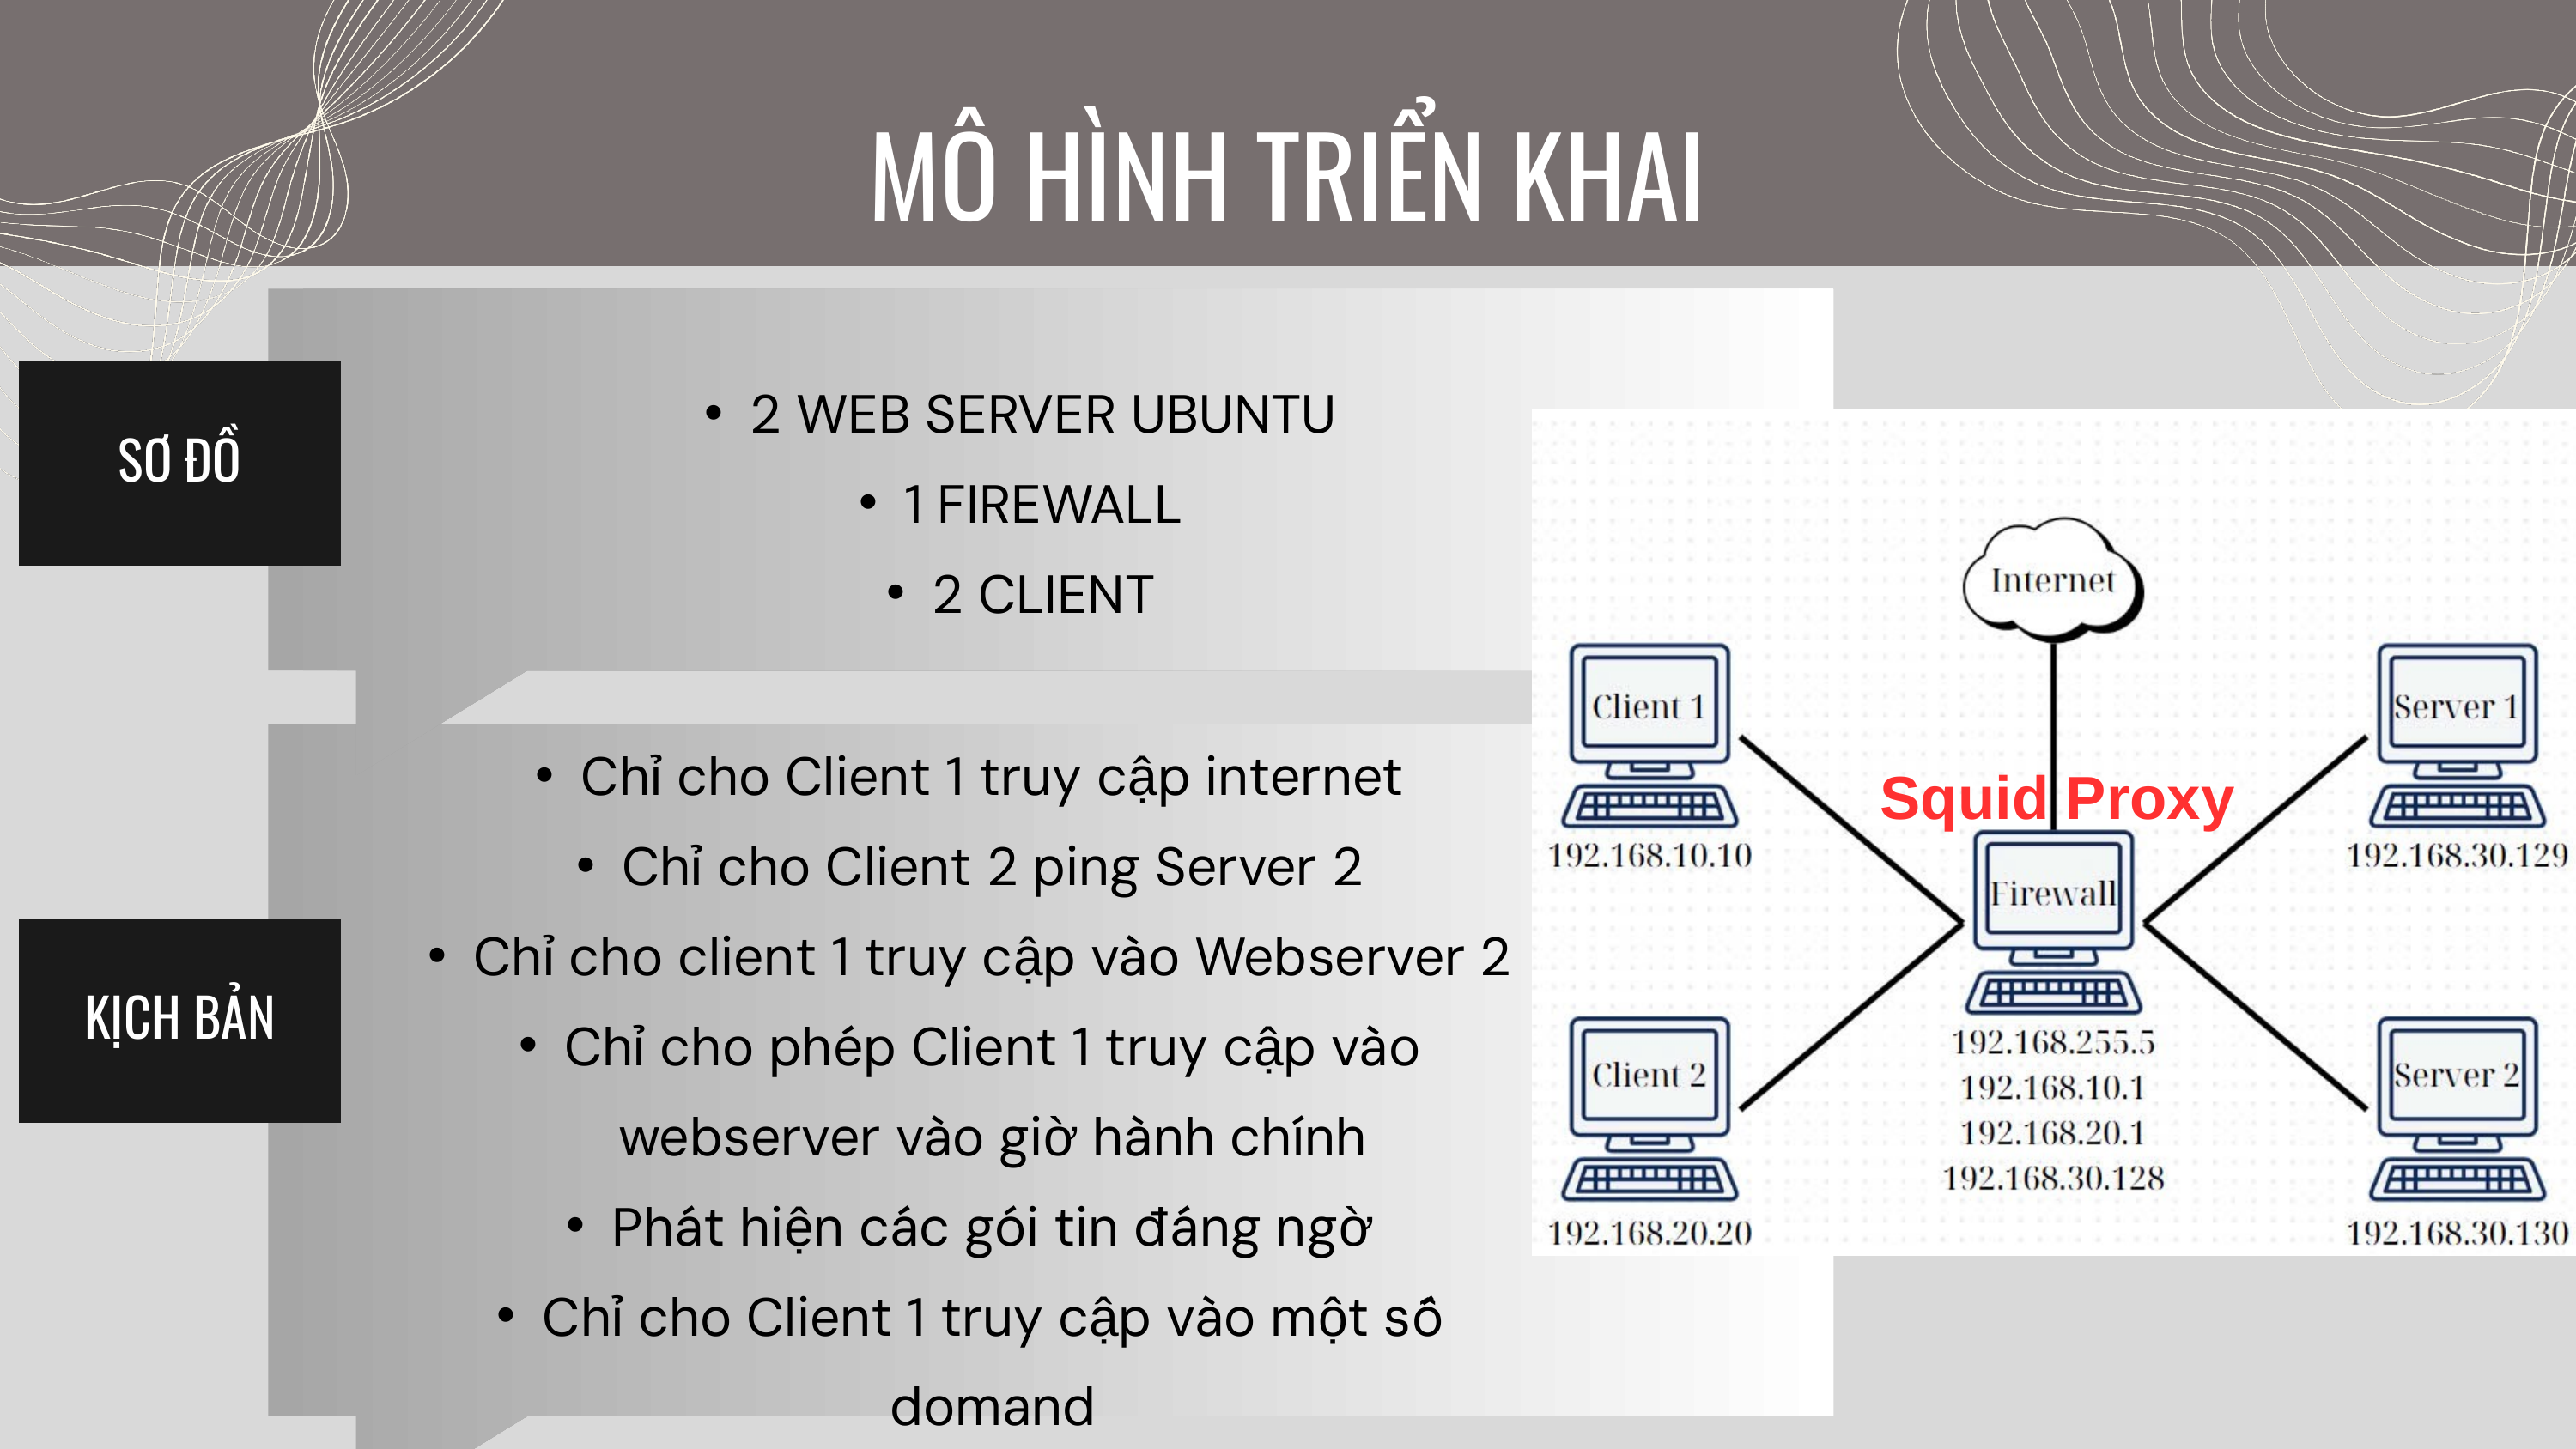

MÔ HÌNH TRIỂN KHAI

SƠ ĐỒ
2 WEB SERVER UBUNTU
1 FIREWALL
2 CLIENT

Chỉ cho Client 1 truy cập internet
Chỉ cho Client 2 ping Server 2
Chỉ cho client 1 truy cập vào Webserver 2
Chỉ cho phép Client 1 truy cập vào webserver vào giờ hành chính
Phát hiện các gói tin đáng ngờ
Chỉ cho Client 1 truy cập vào một số domand
Xác thực đăng nhập
Squid Proxy

KỊCH BẢN